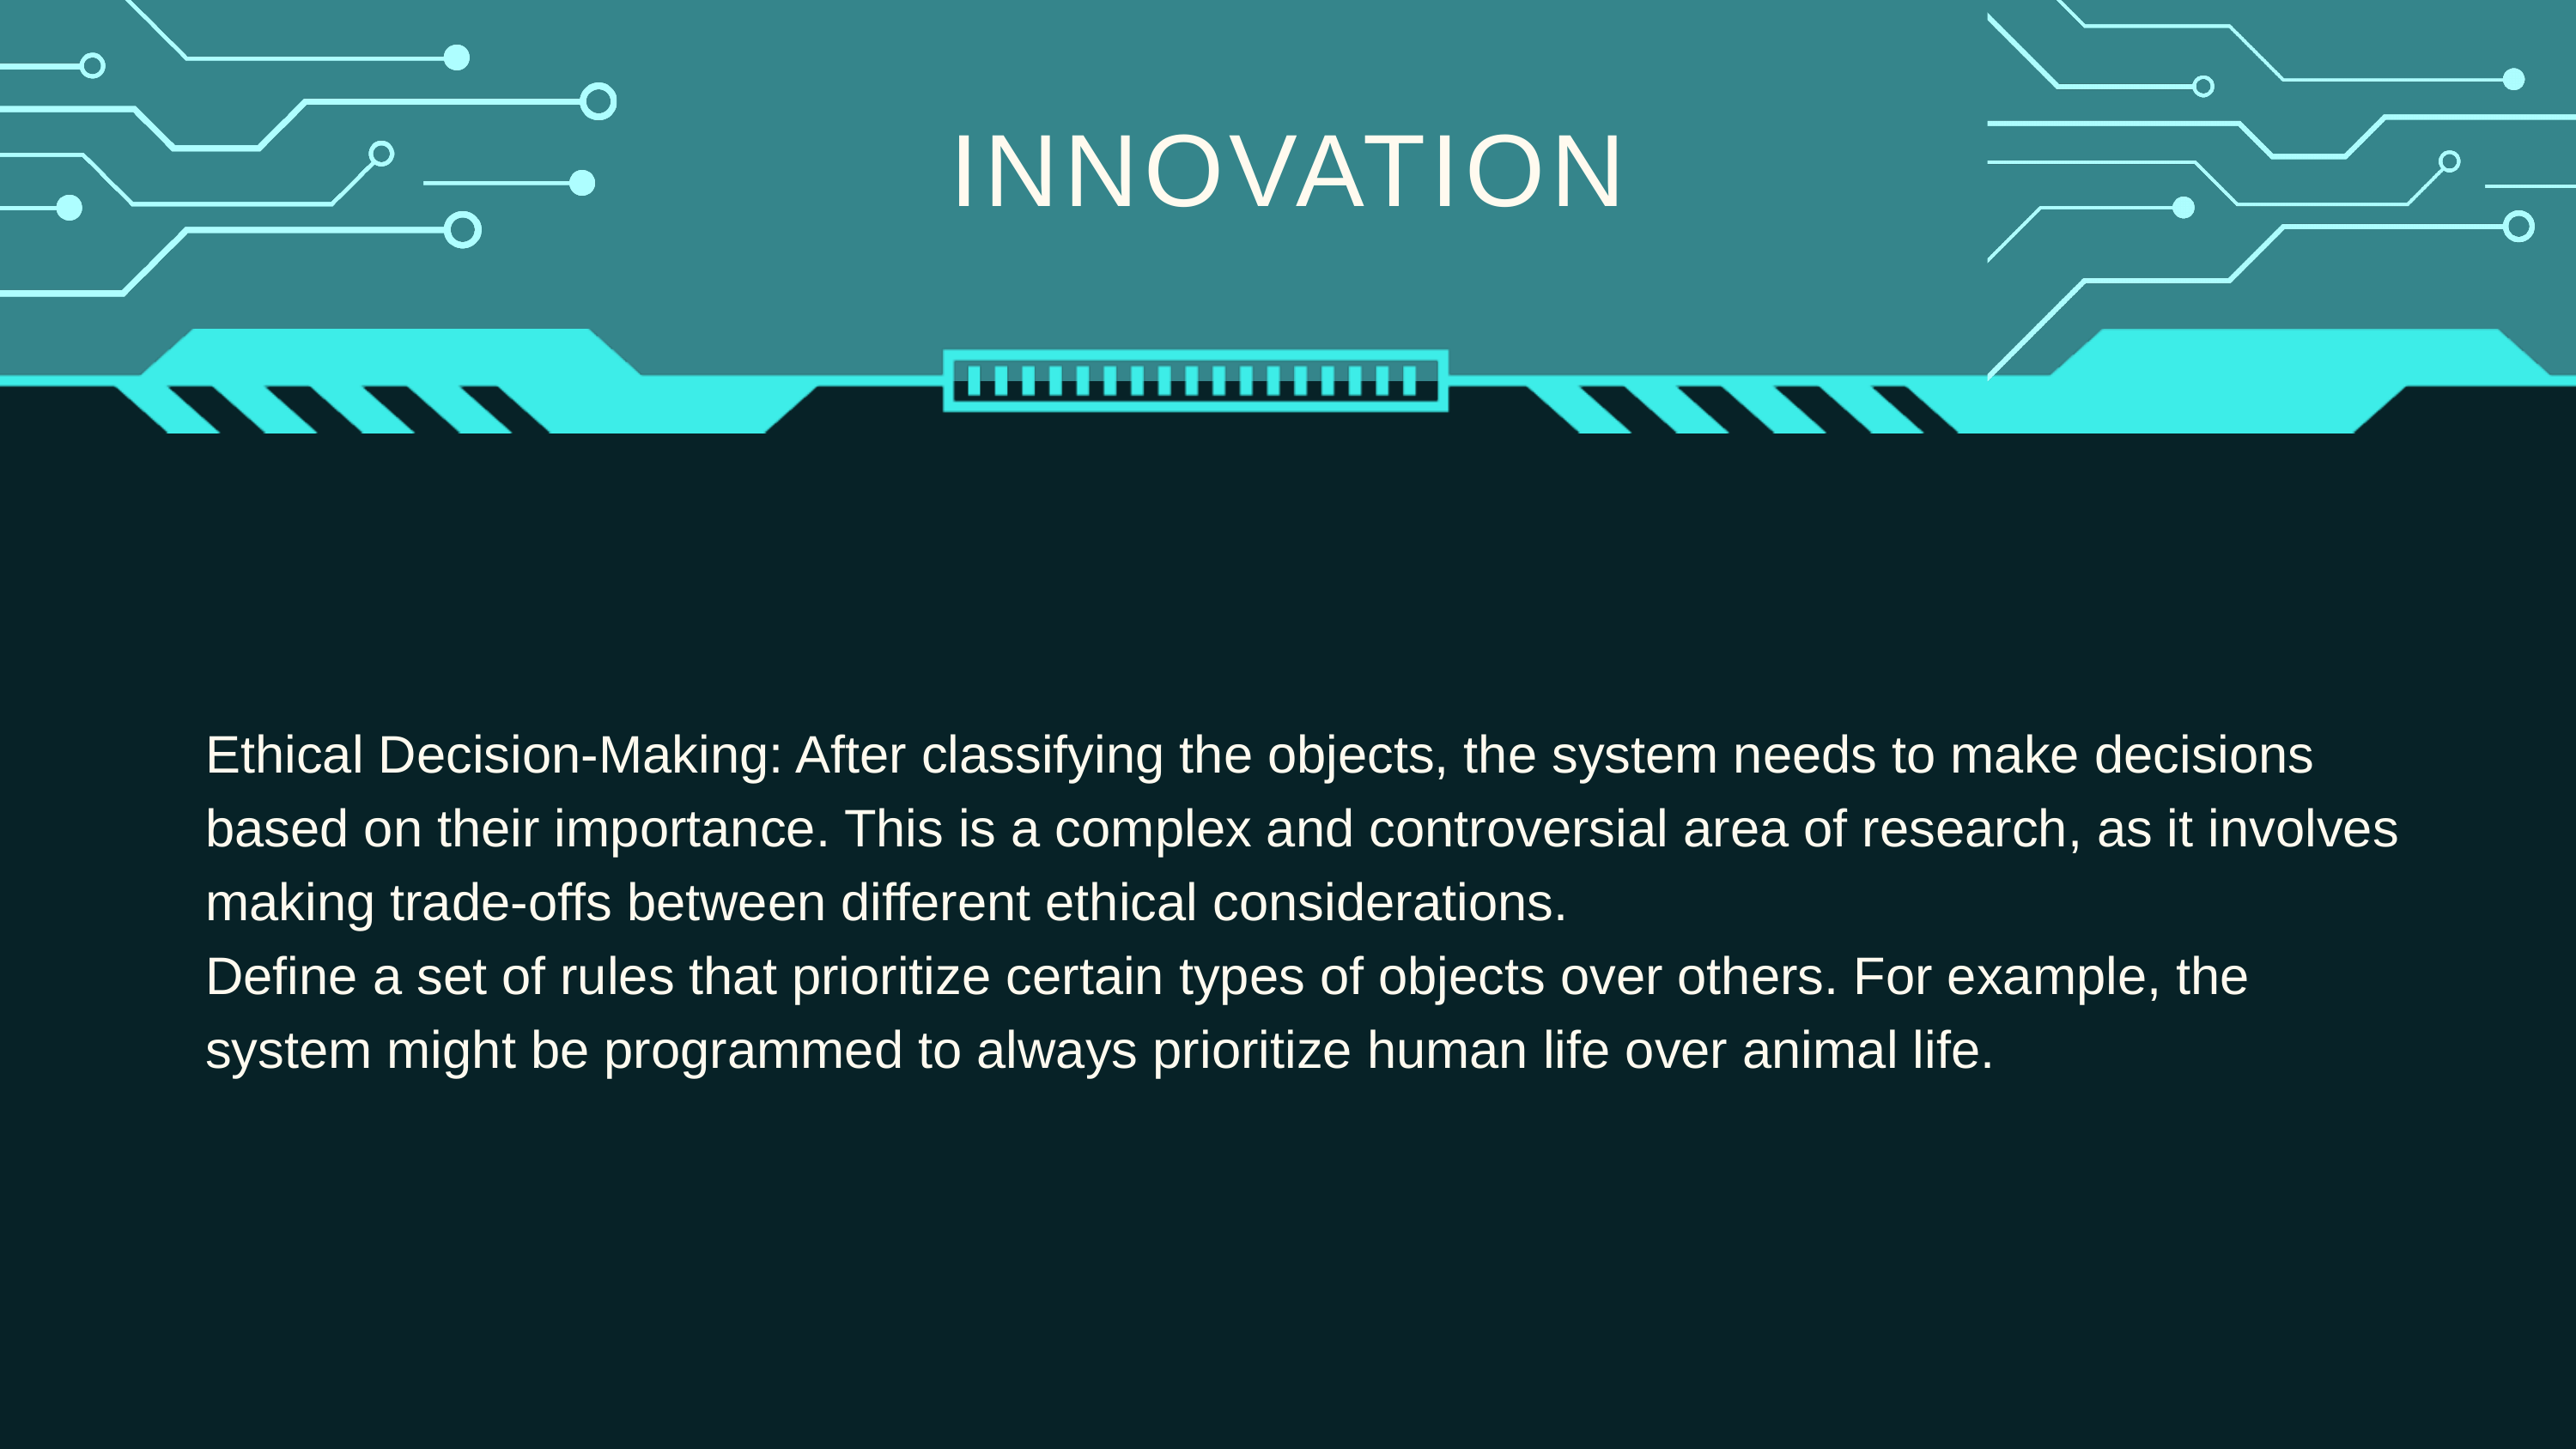

INNOVATION

Ethical Decision-Making: After classifying the objects, the system needs to make decisions based on their importance. This is a complex and controversial area of research, as it involves making trade-offs between different ethical considerations.
Define a set of rules that prioritize certain types of objects over others. For example, the system might be programmed to always prioritize human life over animal life.